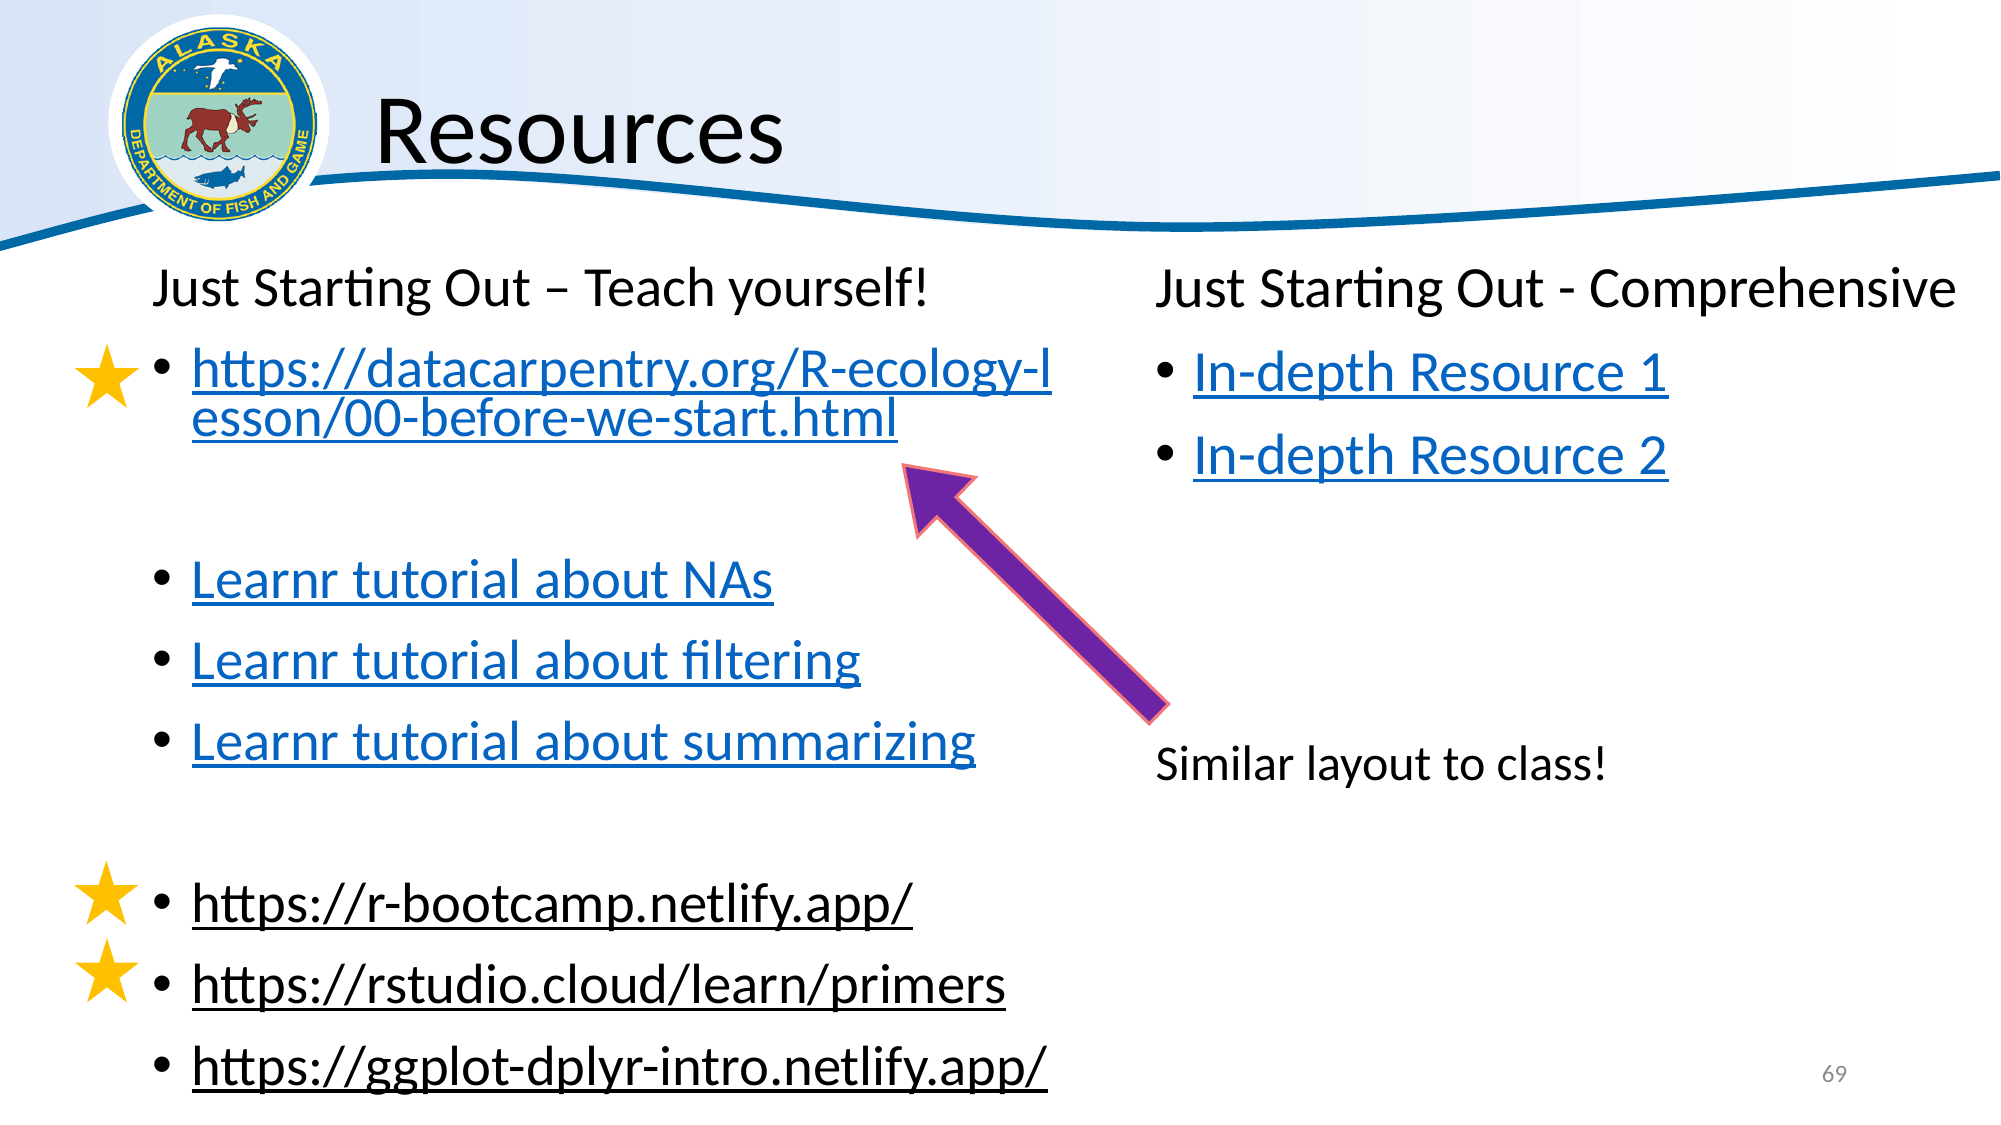

# Resources
Just Starting Out – Teach yourself!
https://datacarpentry.org/R-ecology-lesson/00-before-we-start.html

Learnr tutorial about NAs
Learnr tutorial about filtering
Learnr tutorial about summarizing

https://r-bootcamp.netlify.app/
https://rstudio.cloud/learn/primers
https://ggplot-dplyr-intro.netlify.app/

Just Starting Out - Comprehensive
In-depth Resource 1
In-depth Resource 2

Similar layout to class!

69